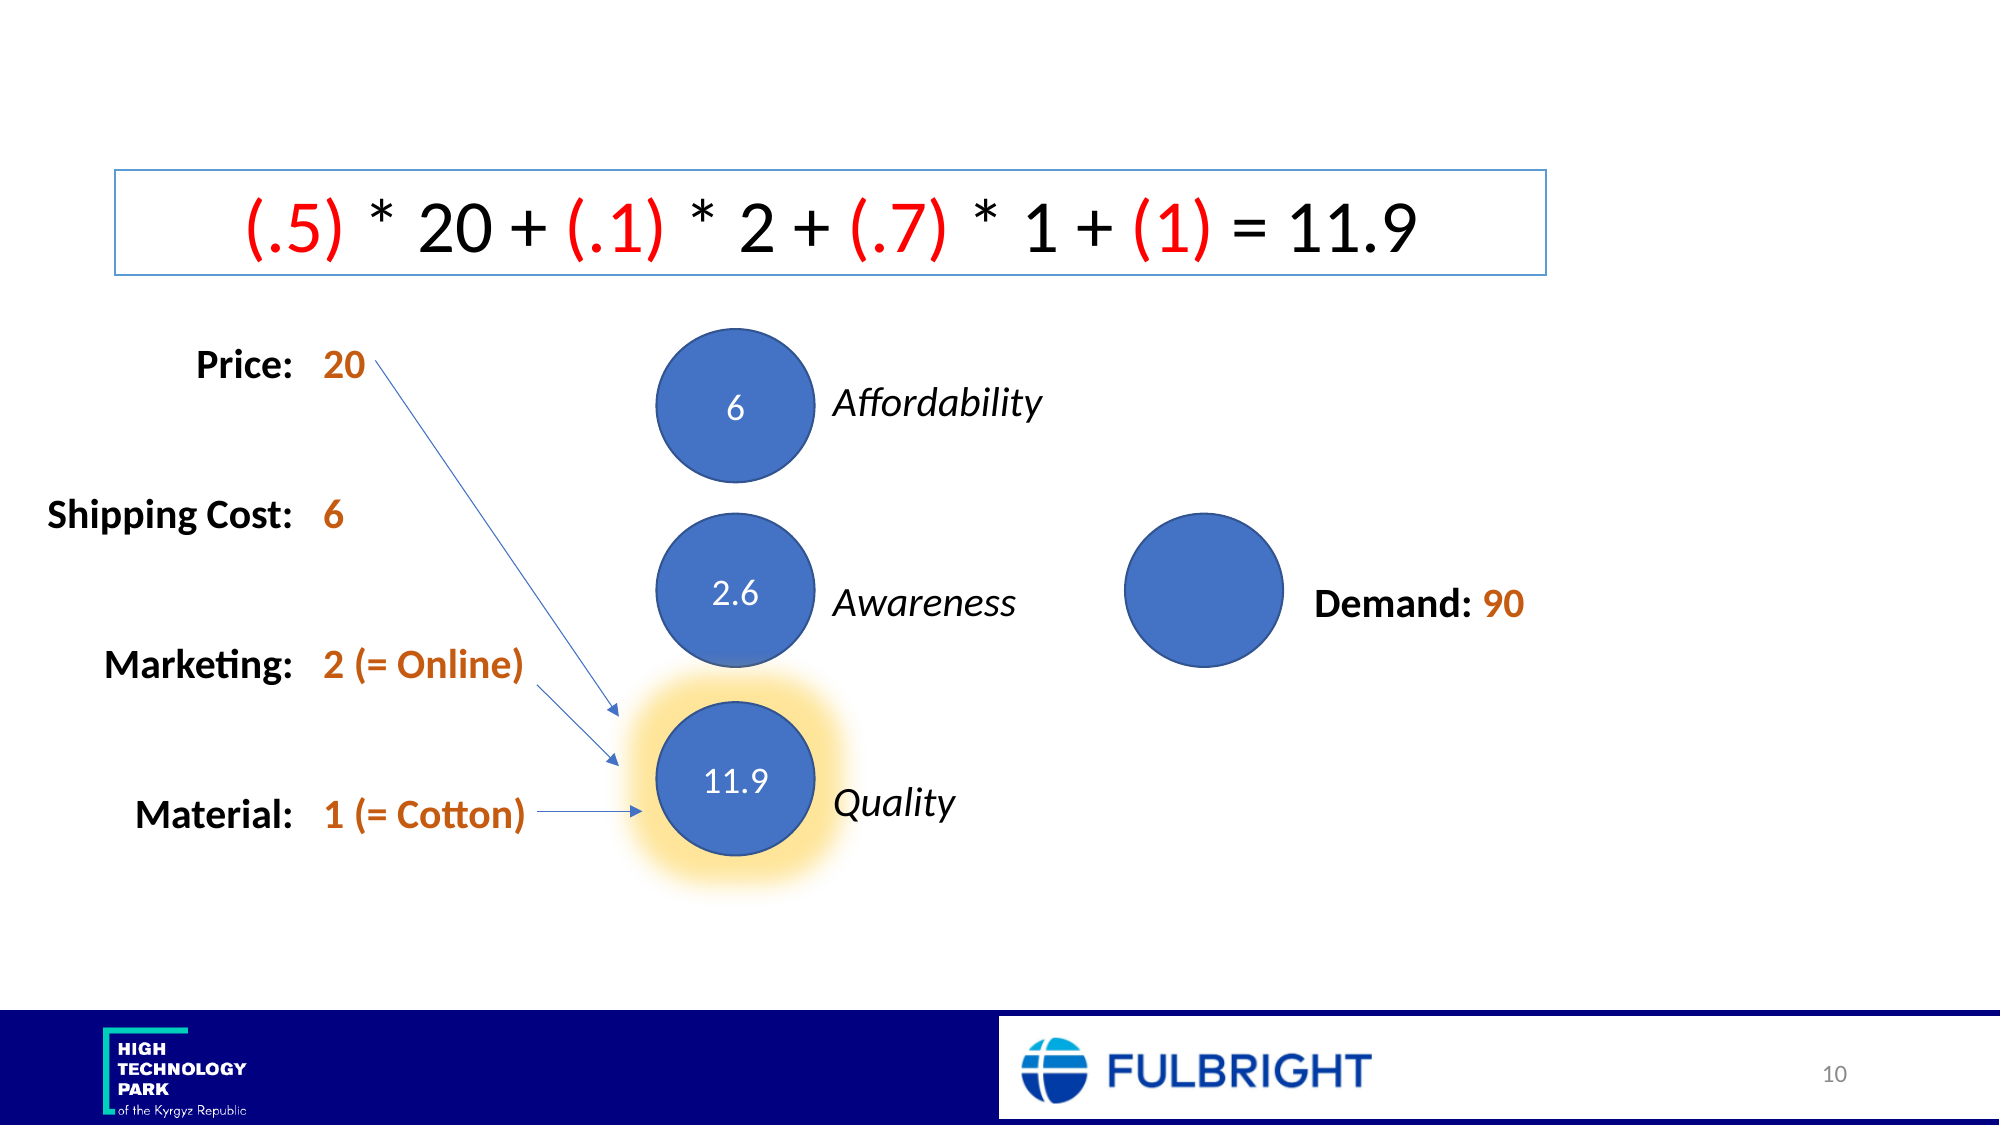

(.5) * 20 + (.1) * 2 + (.7) * 1 + (1) = 11.9
20

6

2 (= Online)

1 (= Cotton)
Price:

Shipping Cost:

Marketing:

Material:
6
Affordability

Awareness

Quality

Demand: 90

2.6

11.9
10